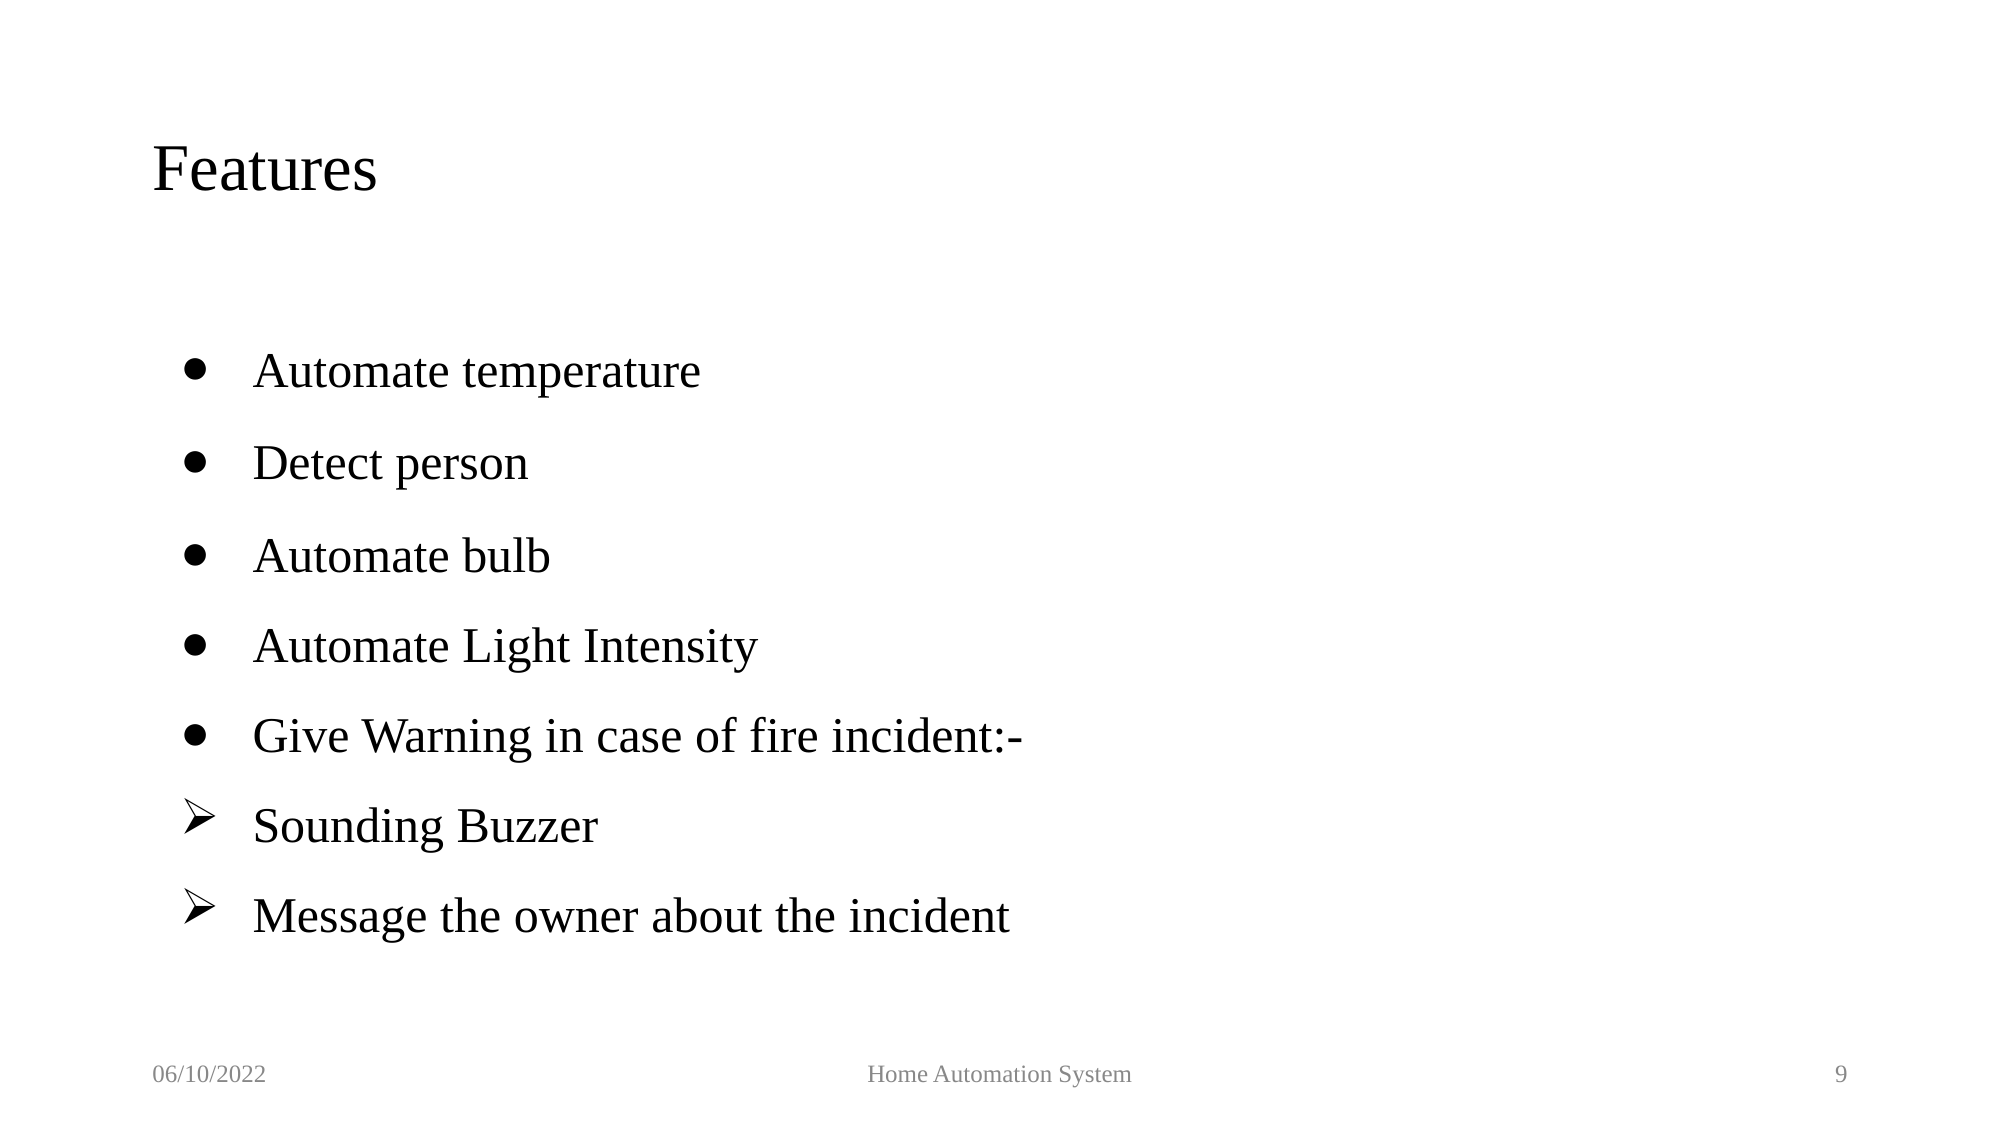

# Features
Automate temperature
Detect person
Automate bulb
Automate Light Intensity
Give Warning in case of fire incident:-
Sounding Buzzer
Message the owner about the incident

06/10/2022
Home Automation System
9